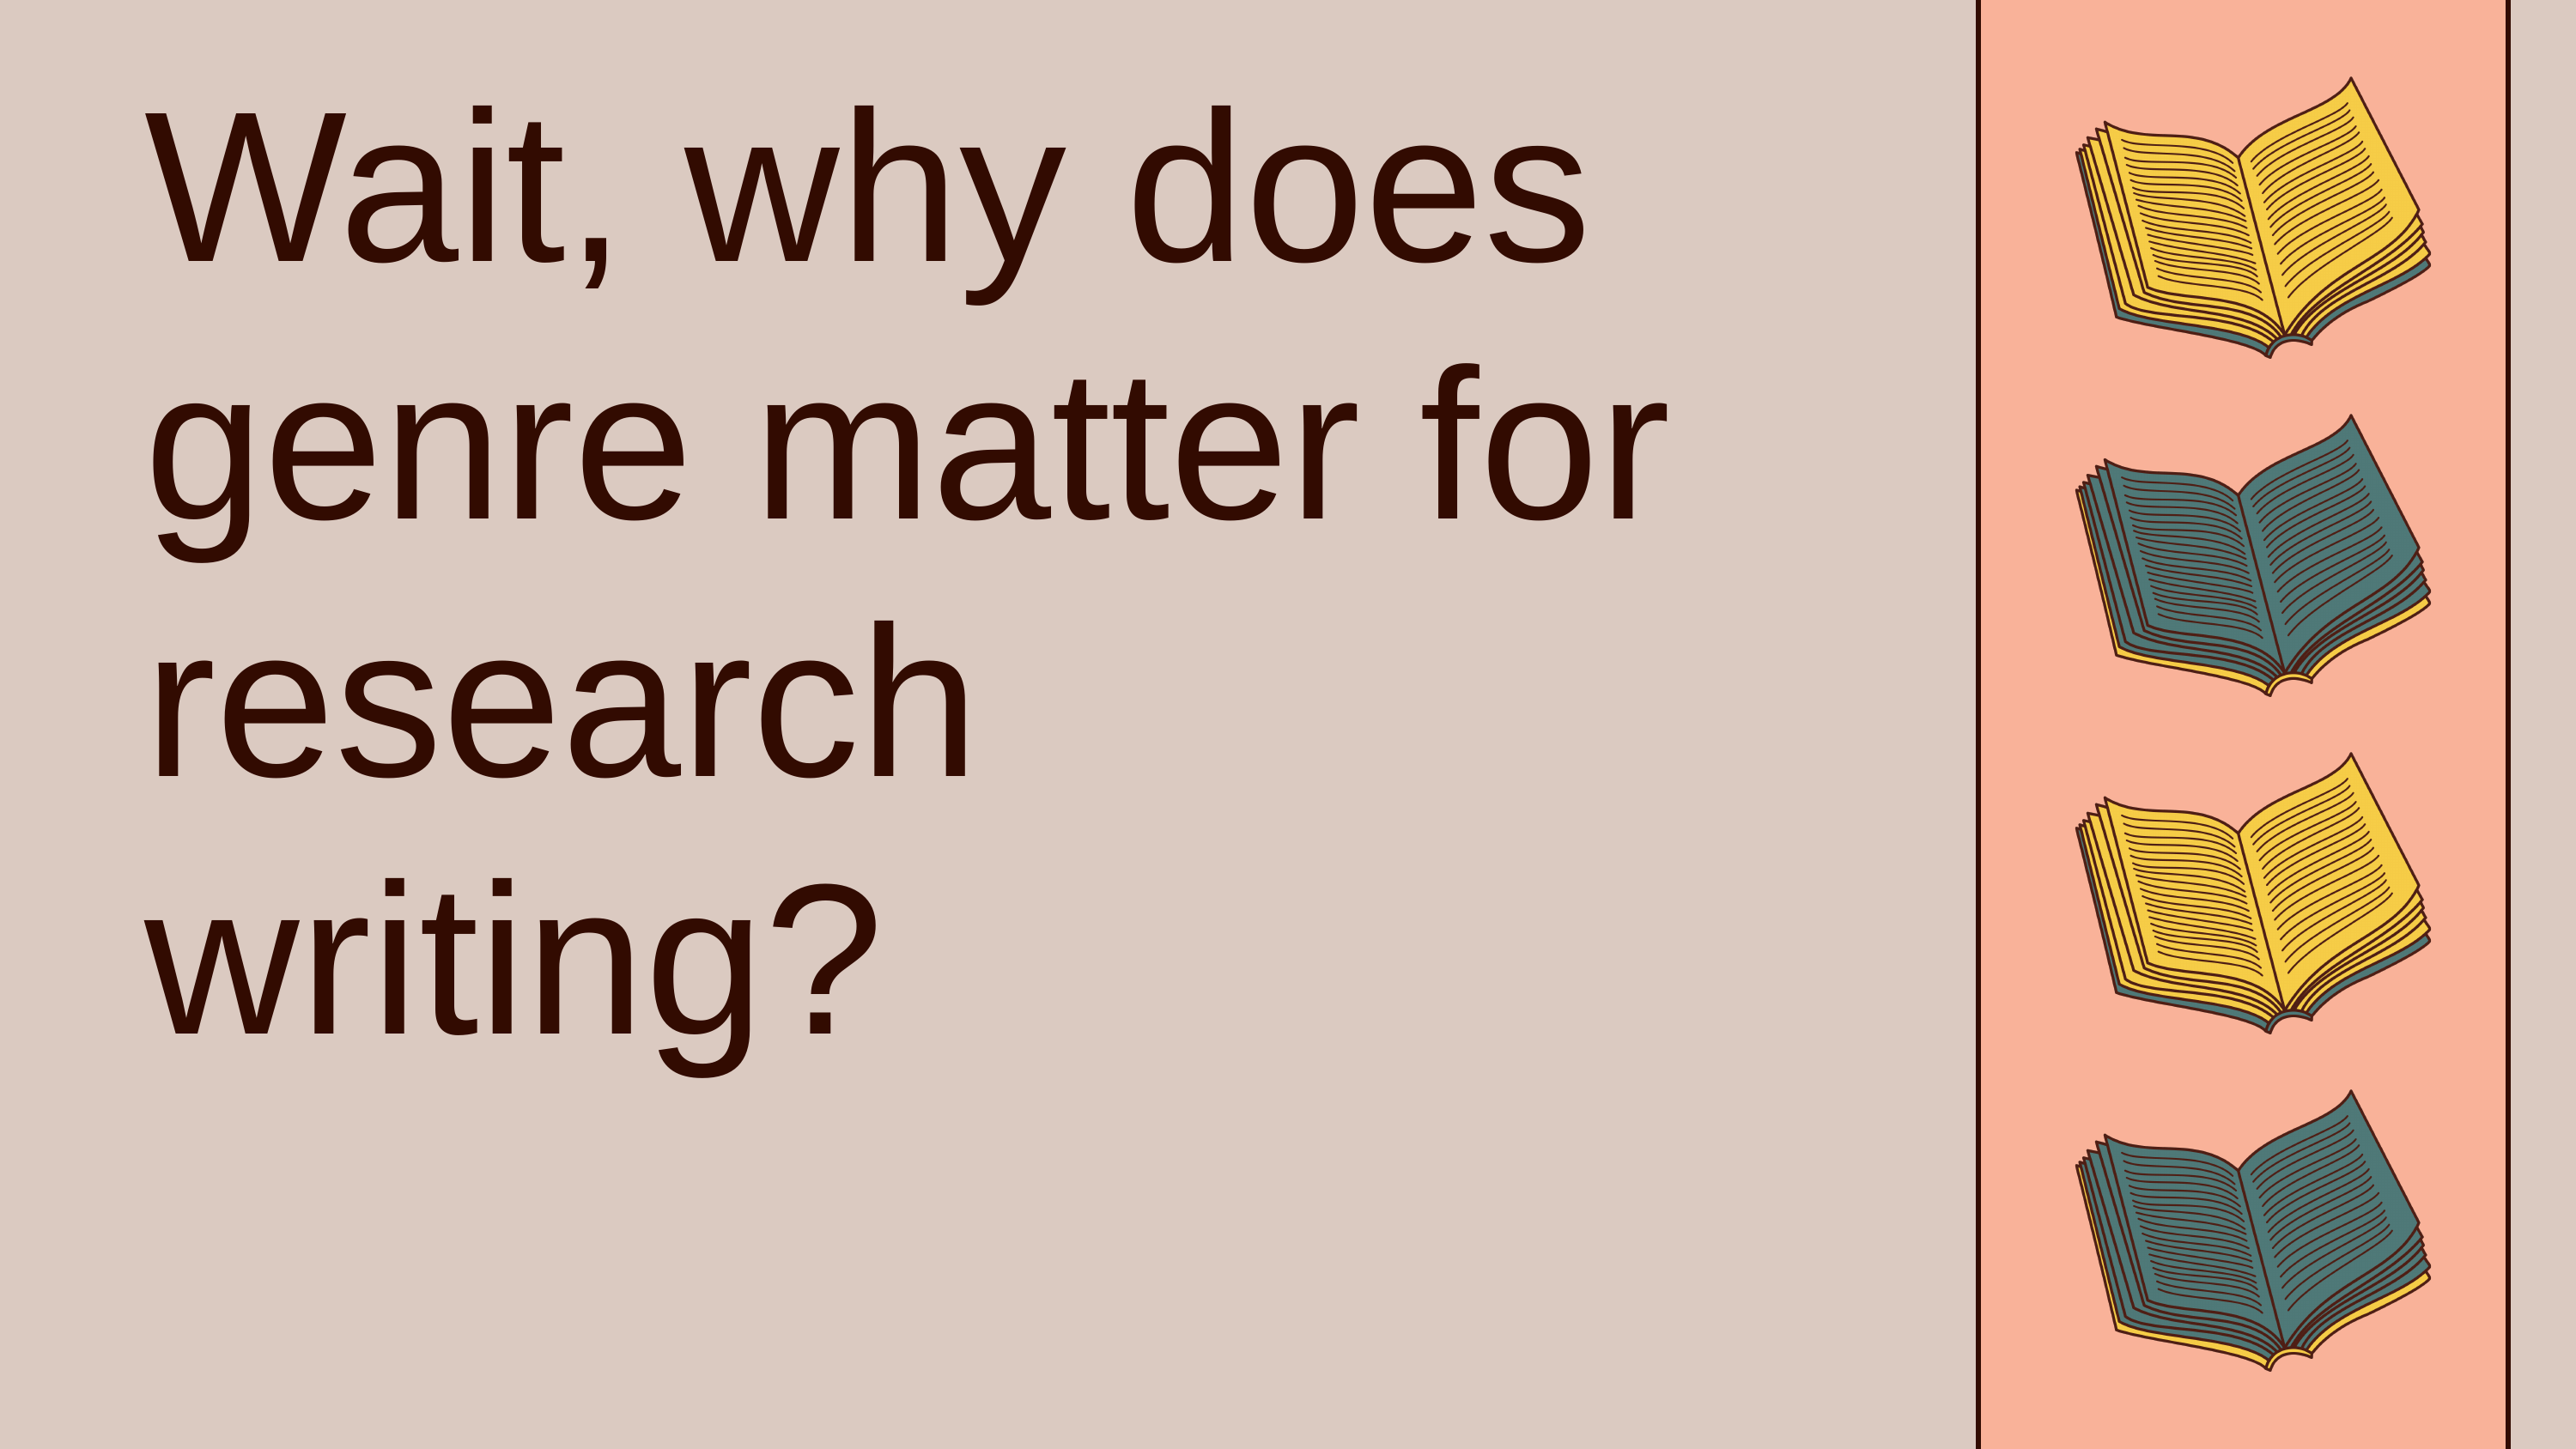

Wait, why does genre matter for research writing?